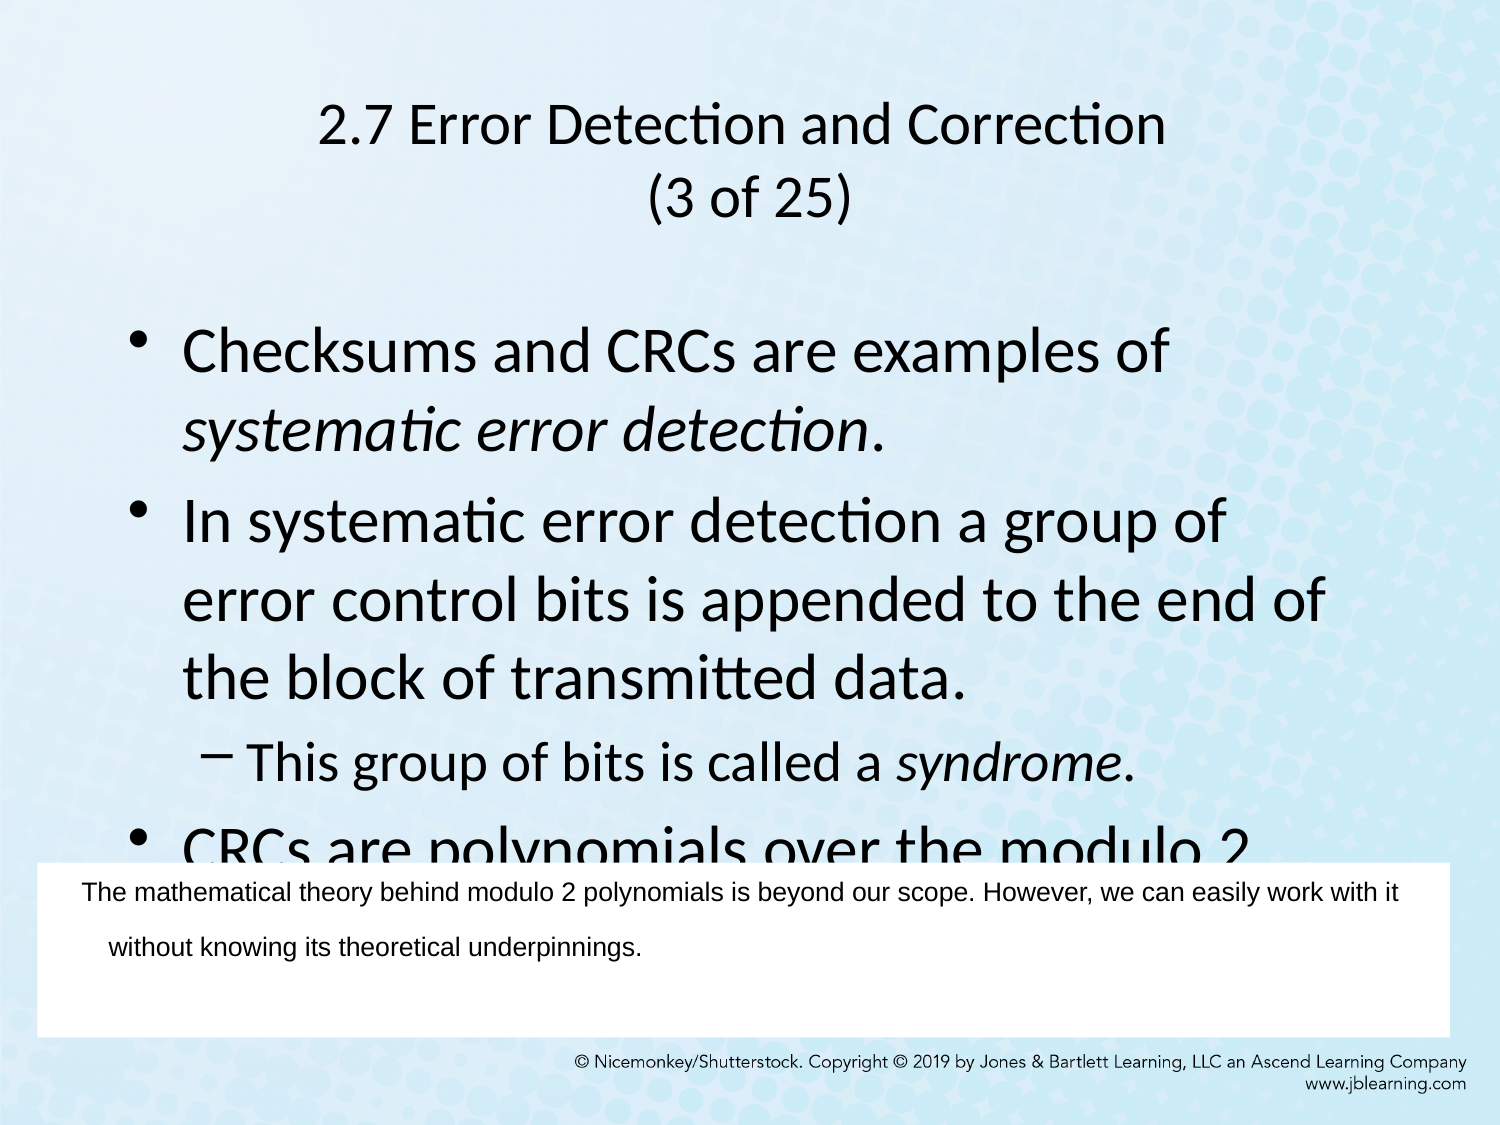

# 2.7 Error Detection and Correction (3 of 25)
Checksums and CRCs are examples of systematic error detection.
In systematic error detection a group of error control bits is appended to the end of the block of transmitted data.
This group of bits is called a syndrome.
CRCs are polynomials over the modulo 2 arithmetic field.
    The mathematical theory behind modulo 2 polynomials is beyond our scope. However, we can easily work with it without knowing its theoretical underpinnings.